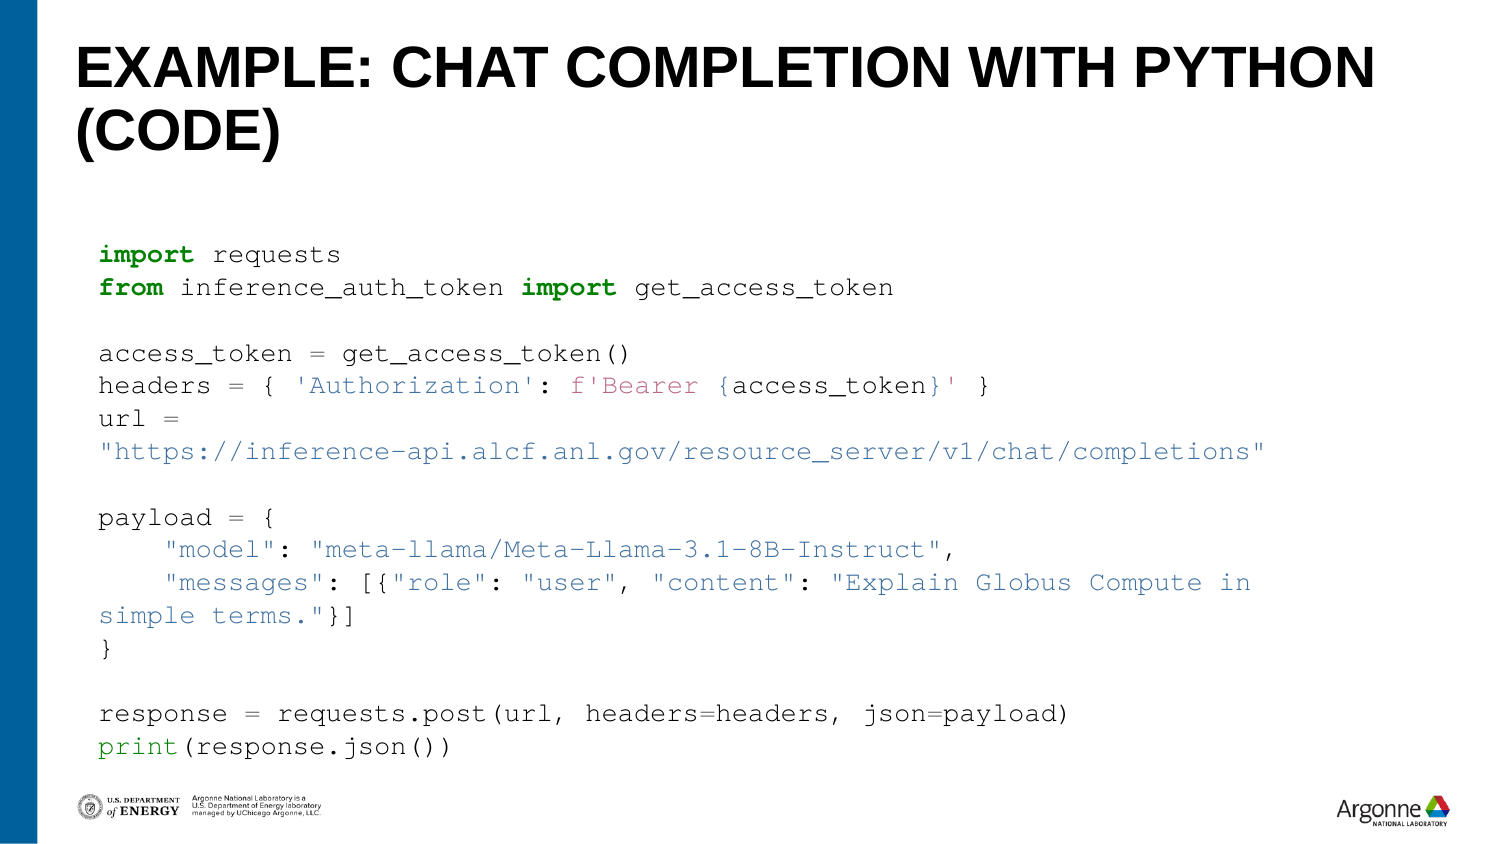

# Example: Chat Completion with Python (Code)
import requests
from inference_auth_token import get_access_token
access_token = get_access_token()
headers = { 'Authorization': f'Bearer {access_token}' }
url = "https://inference-api.alcf.anl.gov/resource_server/v1/chat/completions"
payload = {
    "model": "meta-llama/Meta-Llama-3.1-8B-Instruct",
    "messages": [{"role": "user", "content": "Explain Globus Compute in simple terms."}]
}
response = requests.post(url, headers=headers, json=payload)
print(response.json())